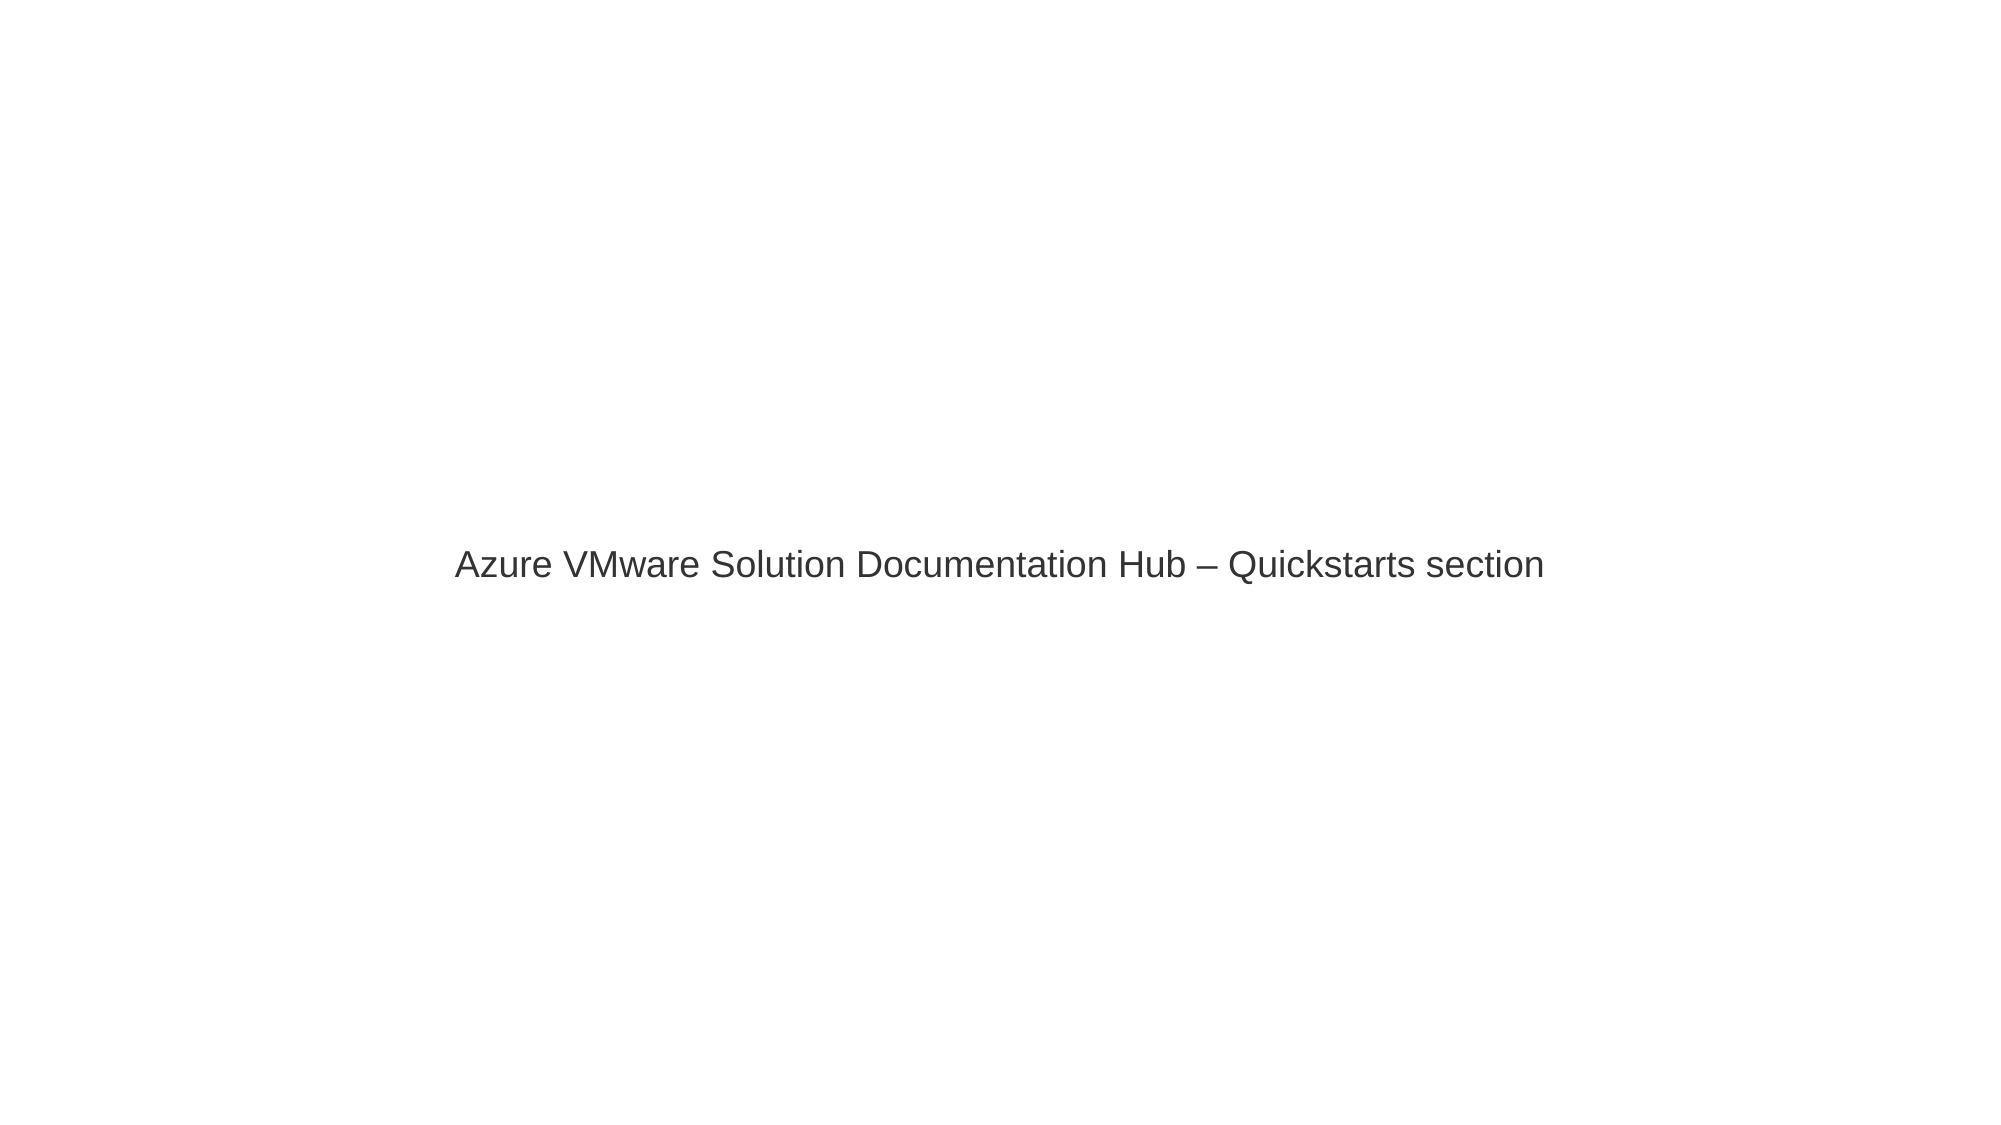

Azure VMware Solution Documentation Hub – Quickstarts section